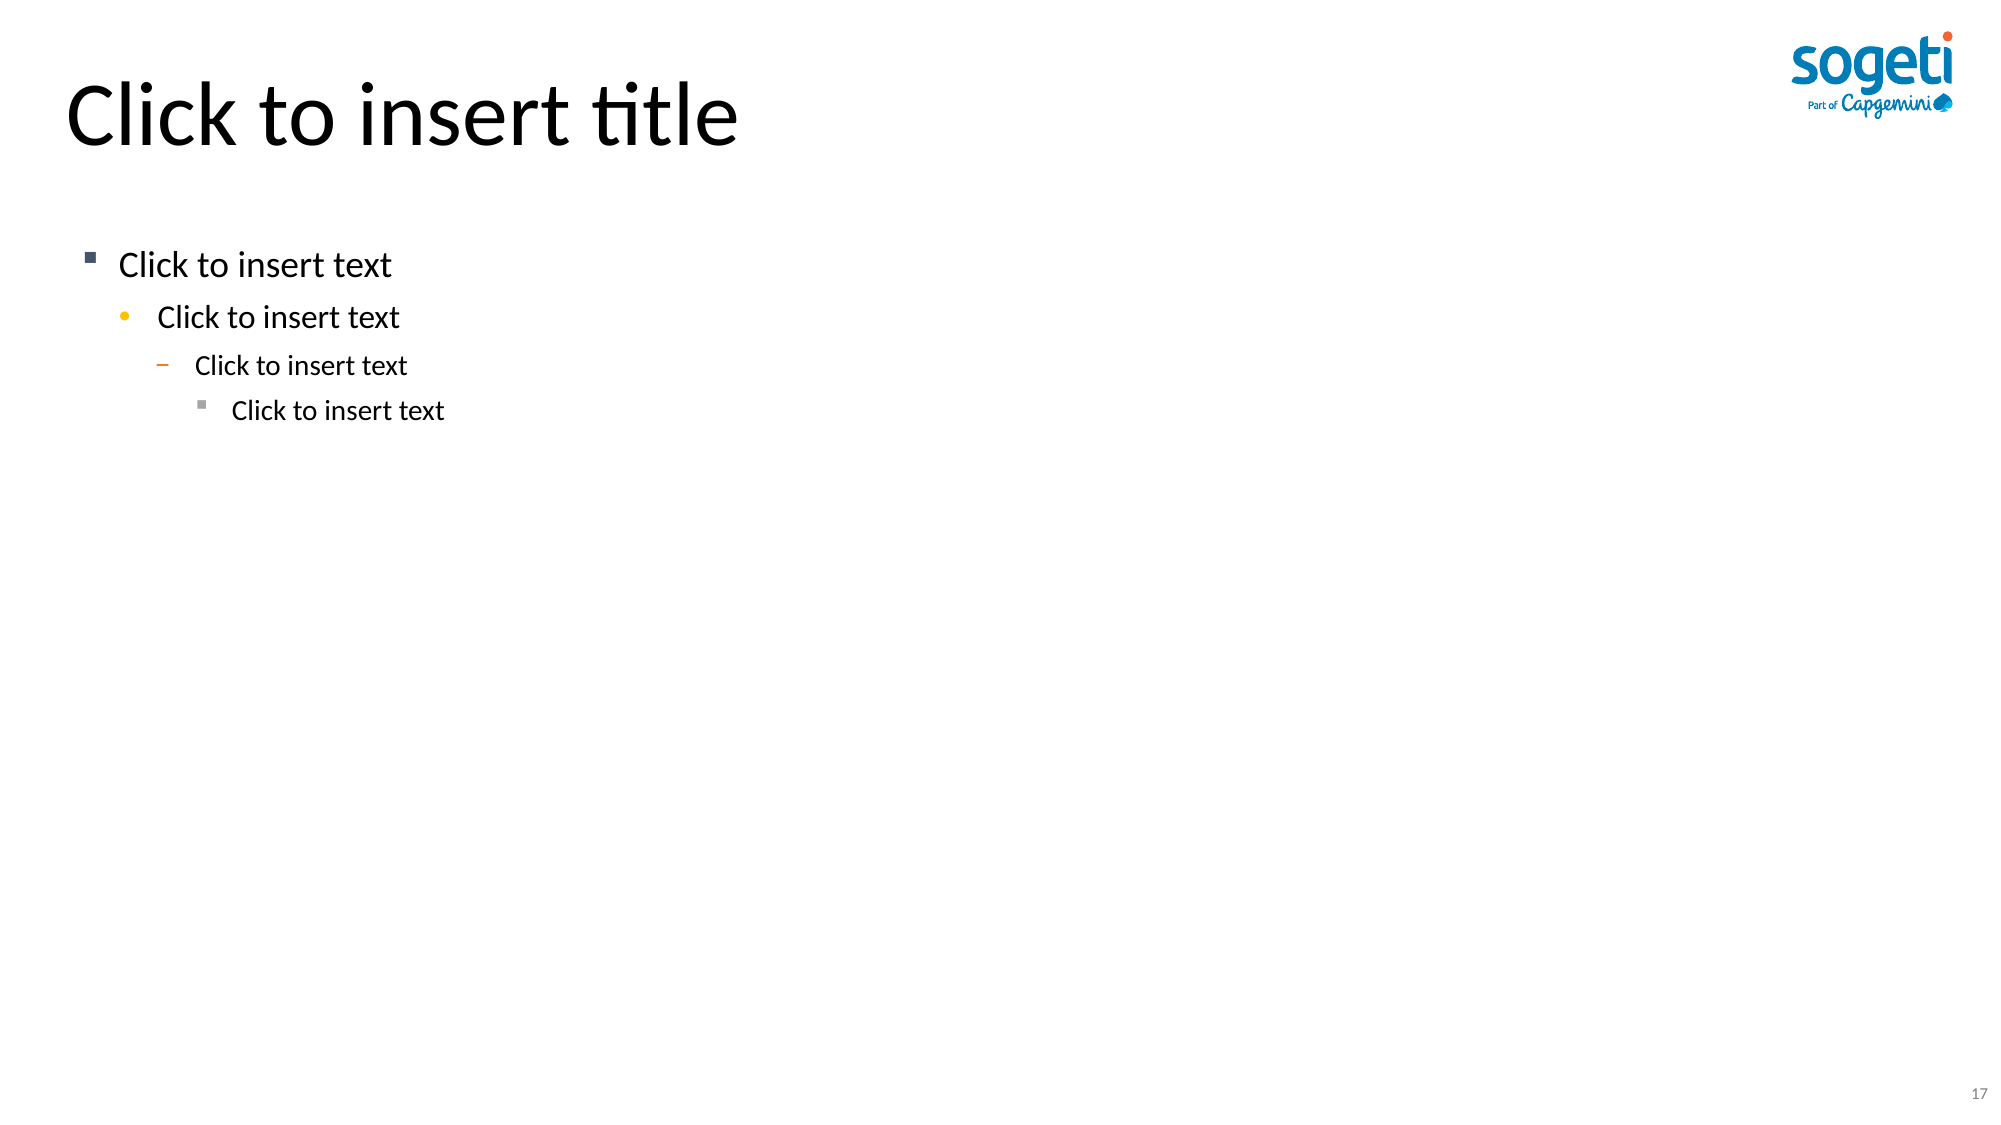

# Click to insert title
Click to insert text
Click to insert text
Click to insert text
Click to insert text